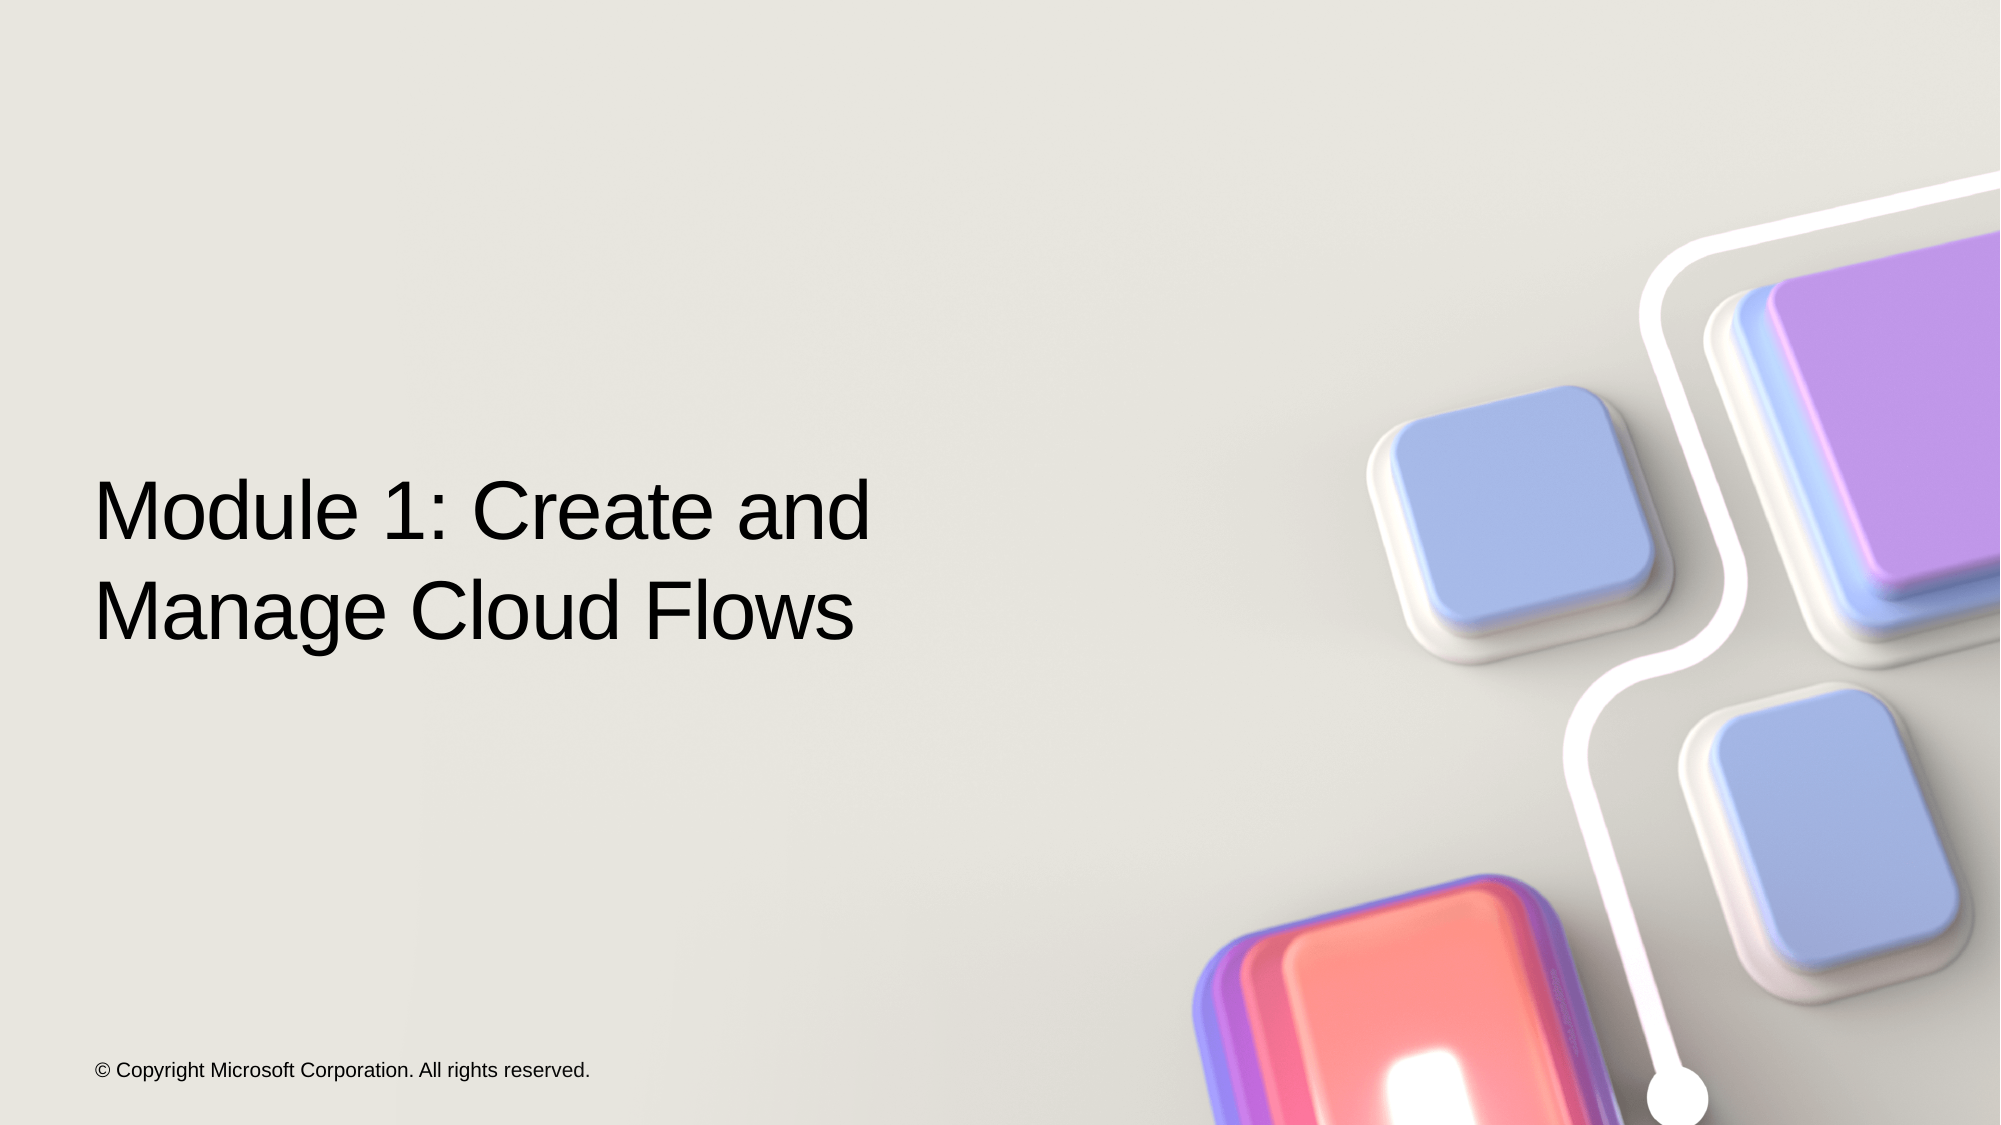

# Module 1: Create and Manage Cloud Flows